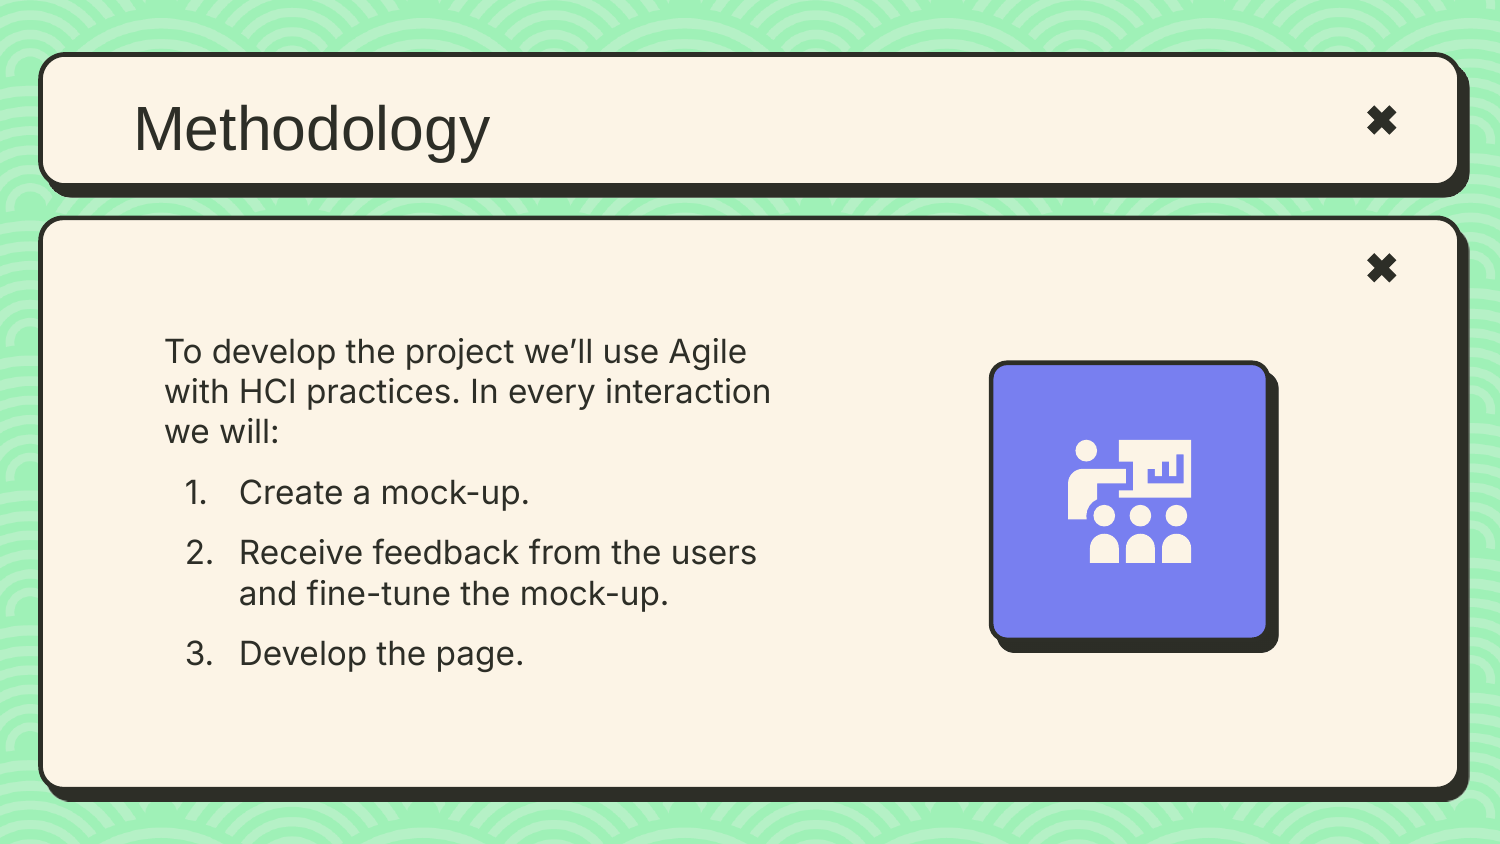

# Methodology
To develop the project we’ll use Agile with HCI practices. In every interaction we will:
Create a mock-up.
Receive feedback from the users and fine-tune the mock-up.
Develop the page.